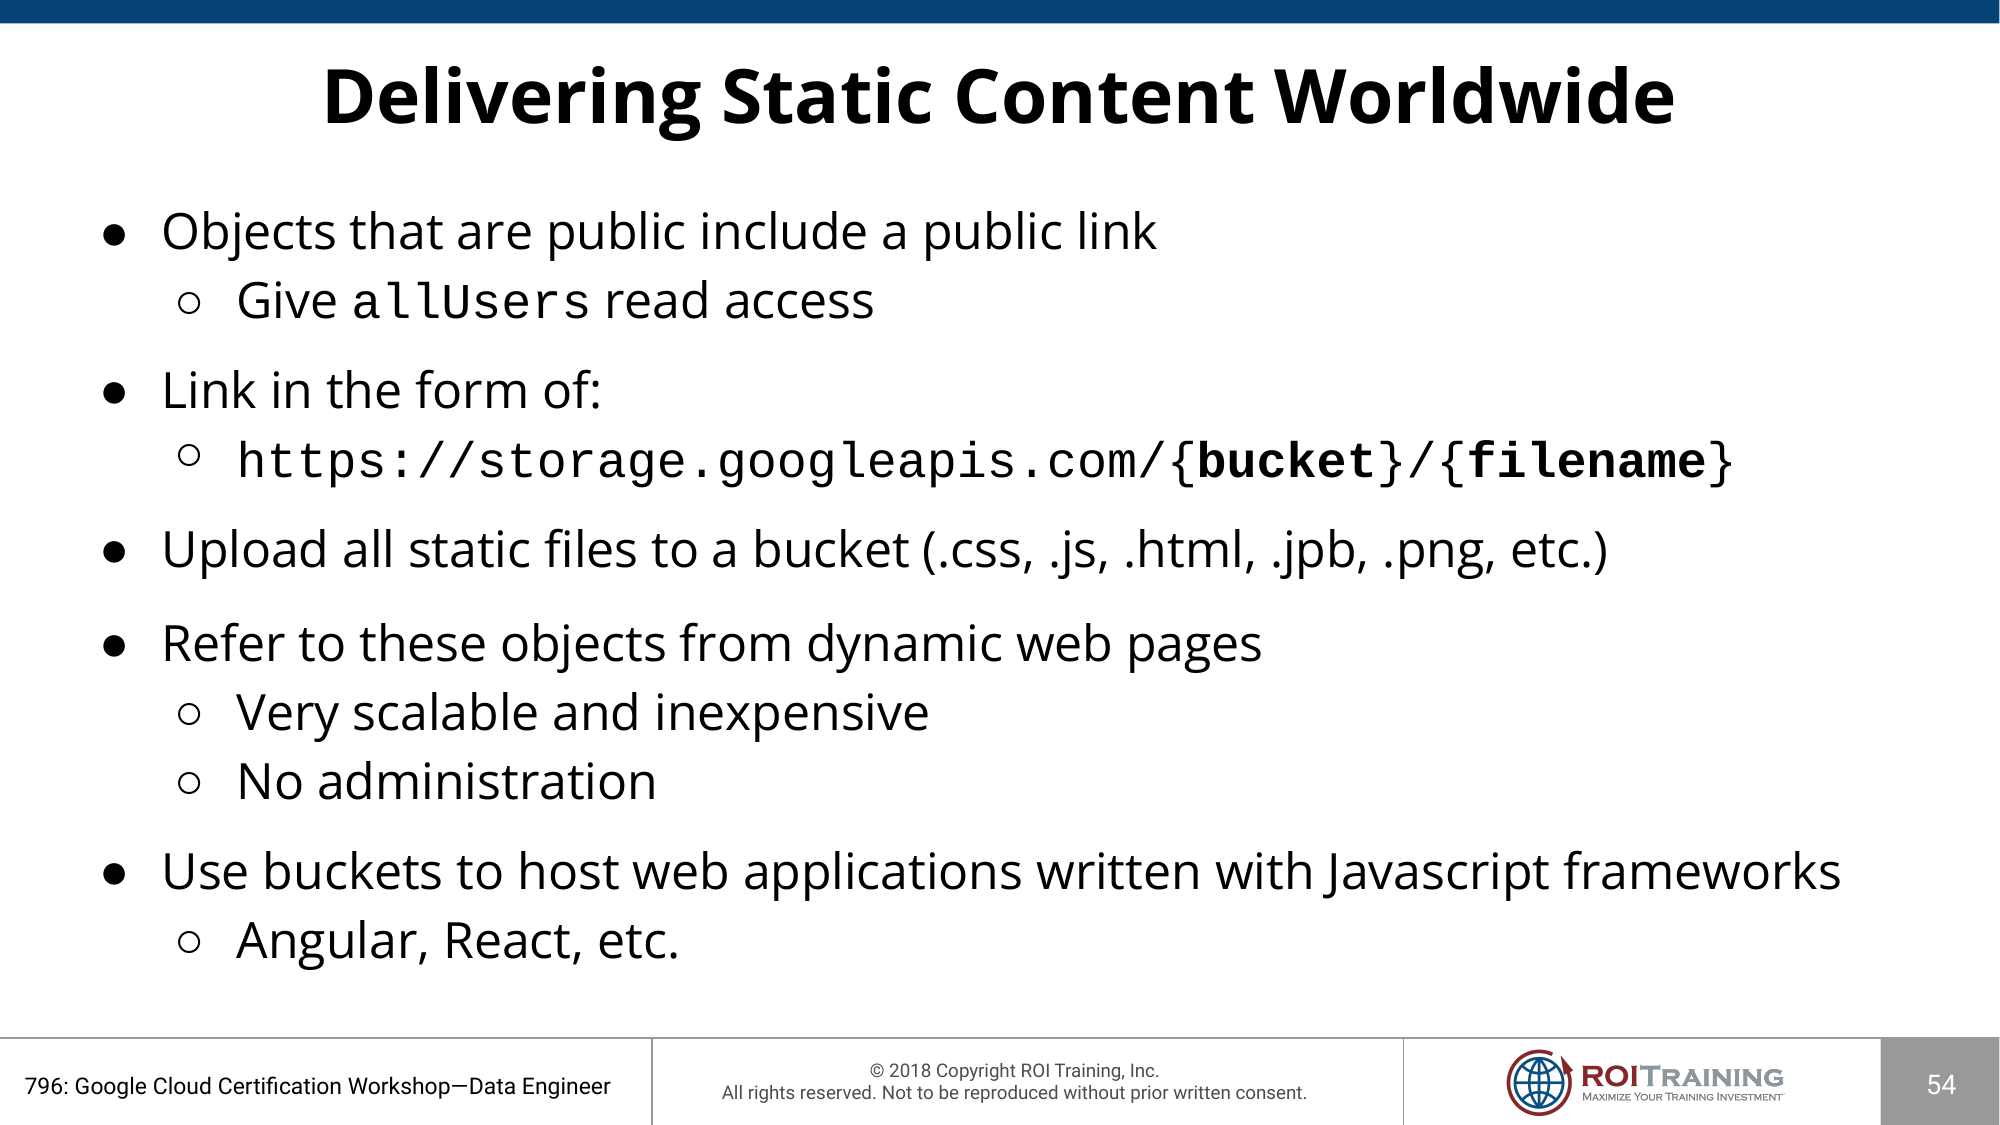

# Delivering Static Content Worldwide
Objects that are public include a public link
Give allUsers read access
Link in the form of:
https://storage.googleapis.com/{bucket}/{filename}
Upload all static files to a bucket (.css, .js, .html, .jpb, .png, etc.)
Refer to these objects from dynamic web pages
Very scalable and inexpensive
No administration
Use buckets to host web applications written with Javascript frameworks
Angular, React, etc.